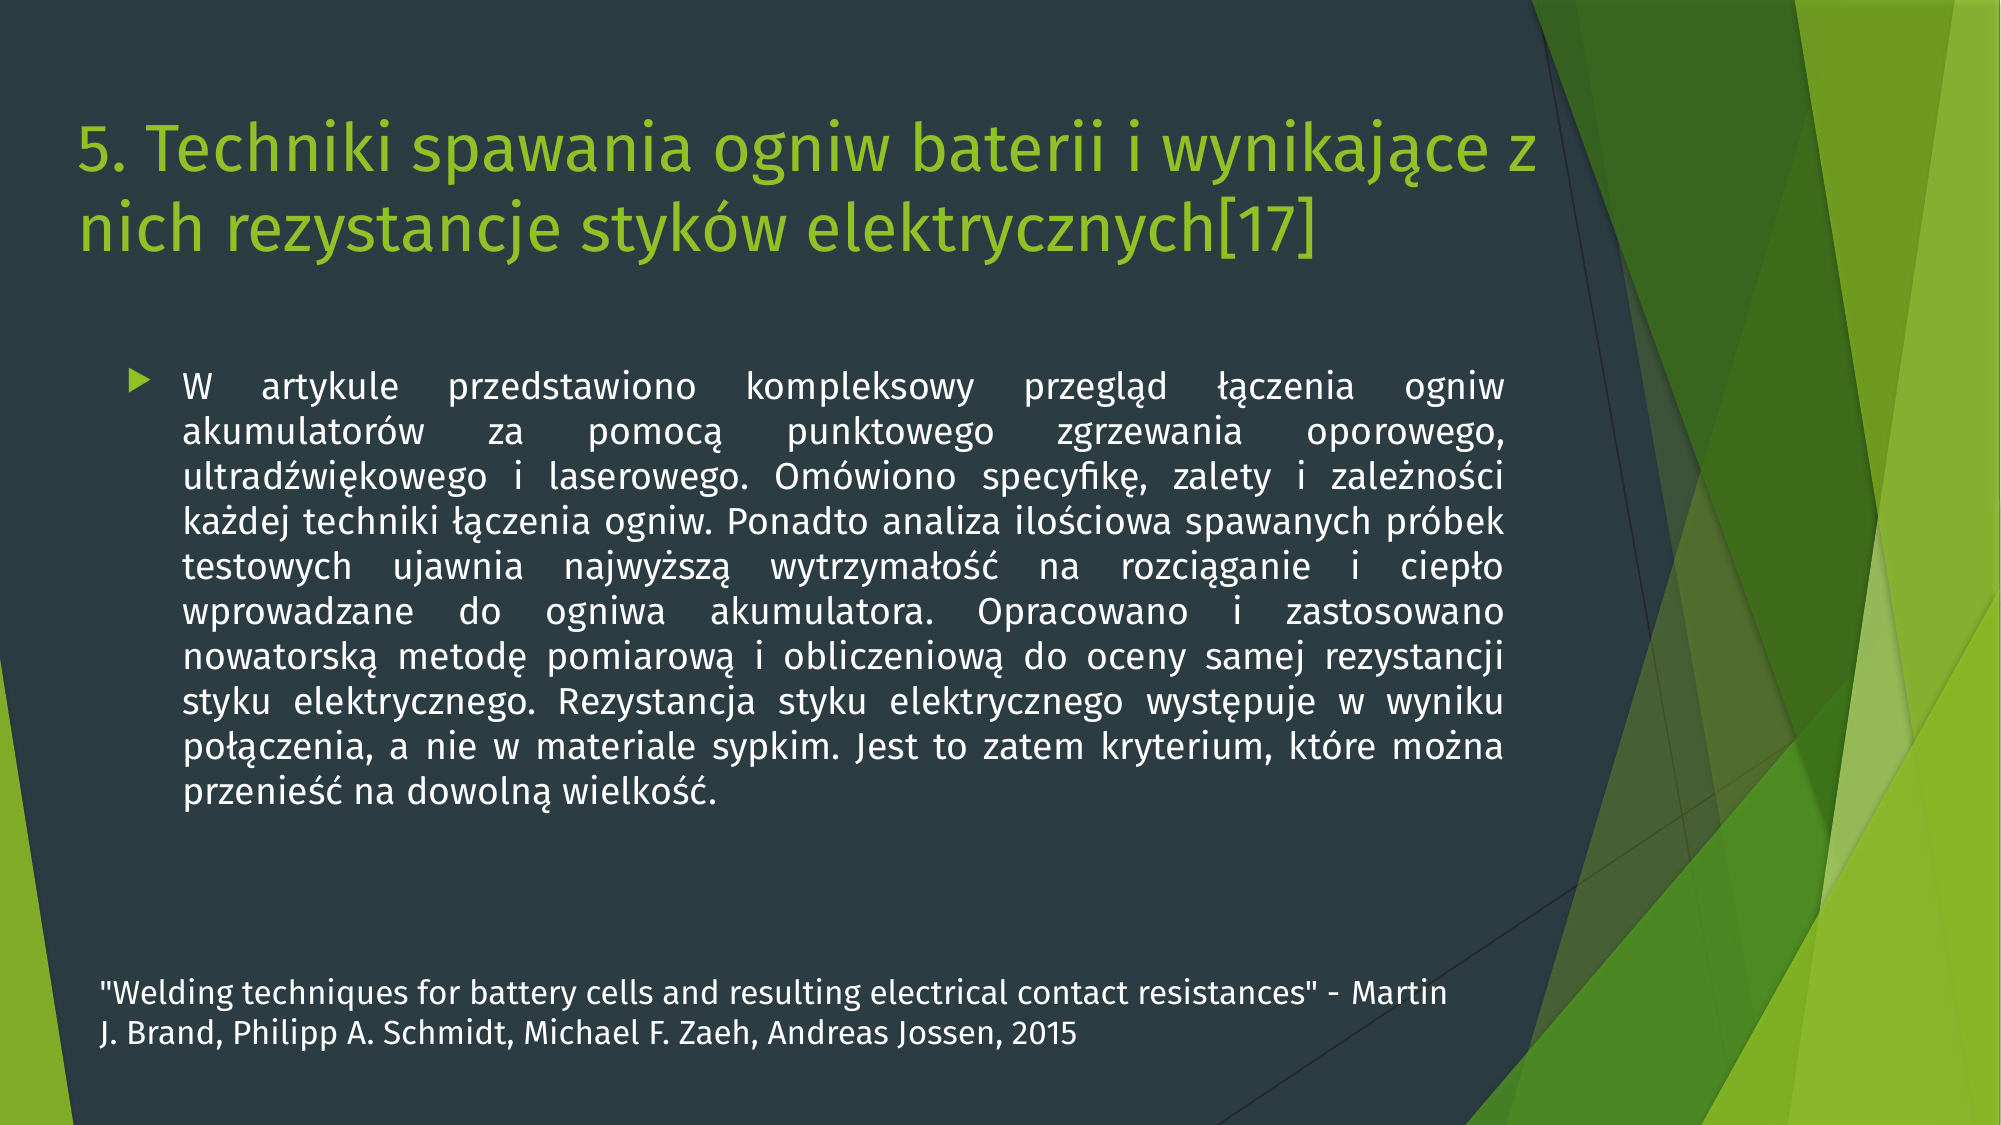

# 5. Techniki spawania ogniw baterii i wynikające z nich rezystancje styków elektrycznych[17]

W artykule przedstawiono kompleksowy przegląd łączenia ogniw akumulatorów za pomocą punktowego zgrzewania oporowego, ultradźwiękowego i laserowego. Omówiono specyfikę, zalety i zależności każdej techniki łączenia ogniw. Ponadto analiza ilościowa spawanych próbek testowych ujawnia najwyższą wytrzymałość na rozciąganie i ciepło wprowadzane do ogniwa akumulatora. Opracowano i zastosowano nowatorską metodę pomiarową i obliczeniową do oceny samej rezystancji styku elektrycznego. Rezystancja styku elektrycznego występuje w wyniku połączenia, a nie w materiale sypkim. Jest to zatem kryterium, które można przenieść na dowolną wielkość.
"Welding techniques for battery cells and resulting electrical contact resistances" - Martin J. Brand, Philipp A. Schmidt, Michael F. Zaeh, Andreas Jossen, 2015